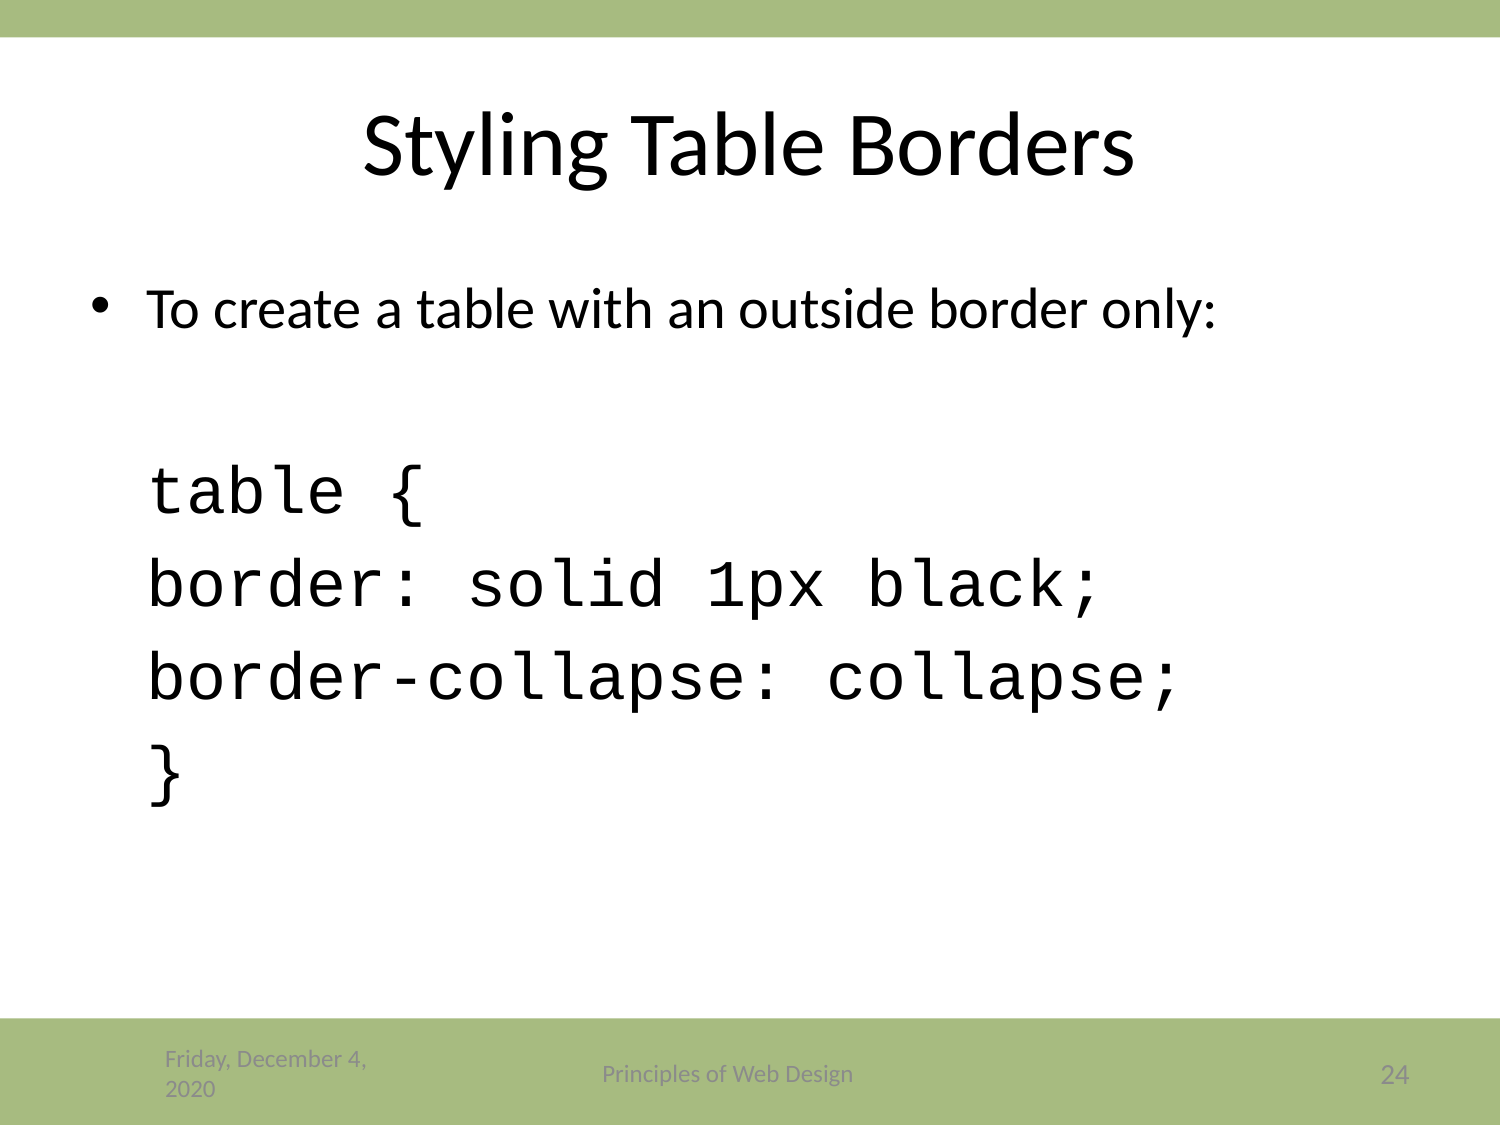

# Styling Table Borders
To create a table with an outside border only:

table {
border: solid 1px black;
border-collapse: collapse;
}
Friday, December 4, 2020
Principles of Web Design
24